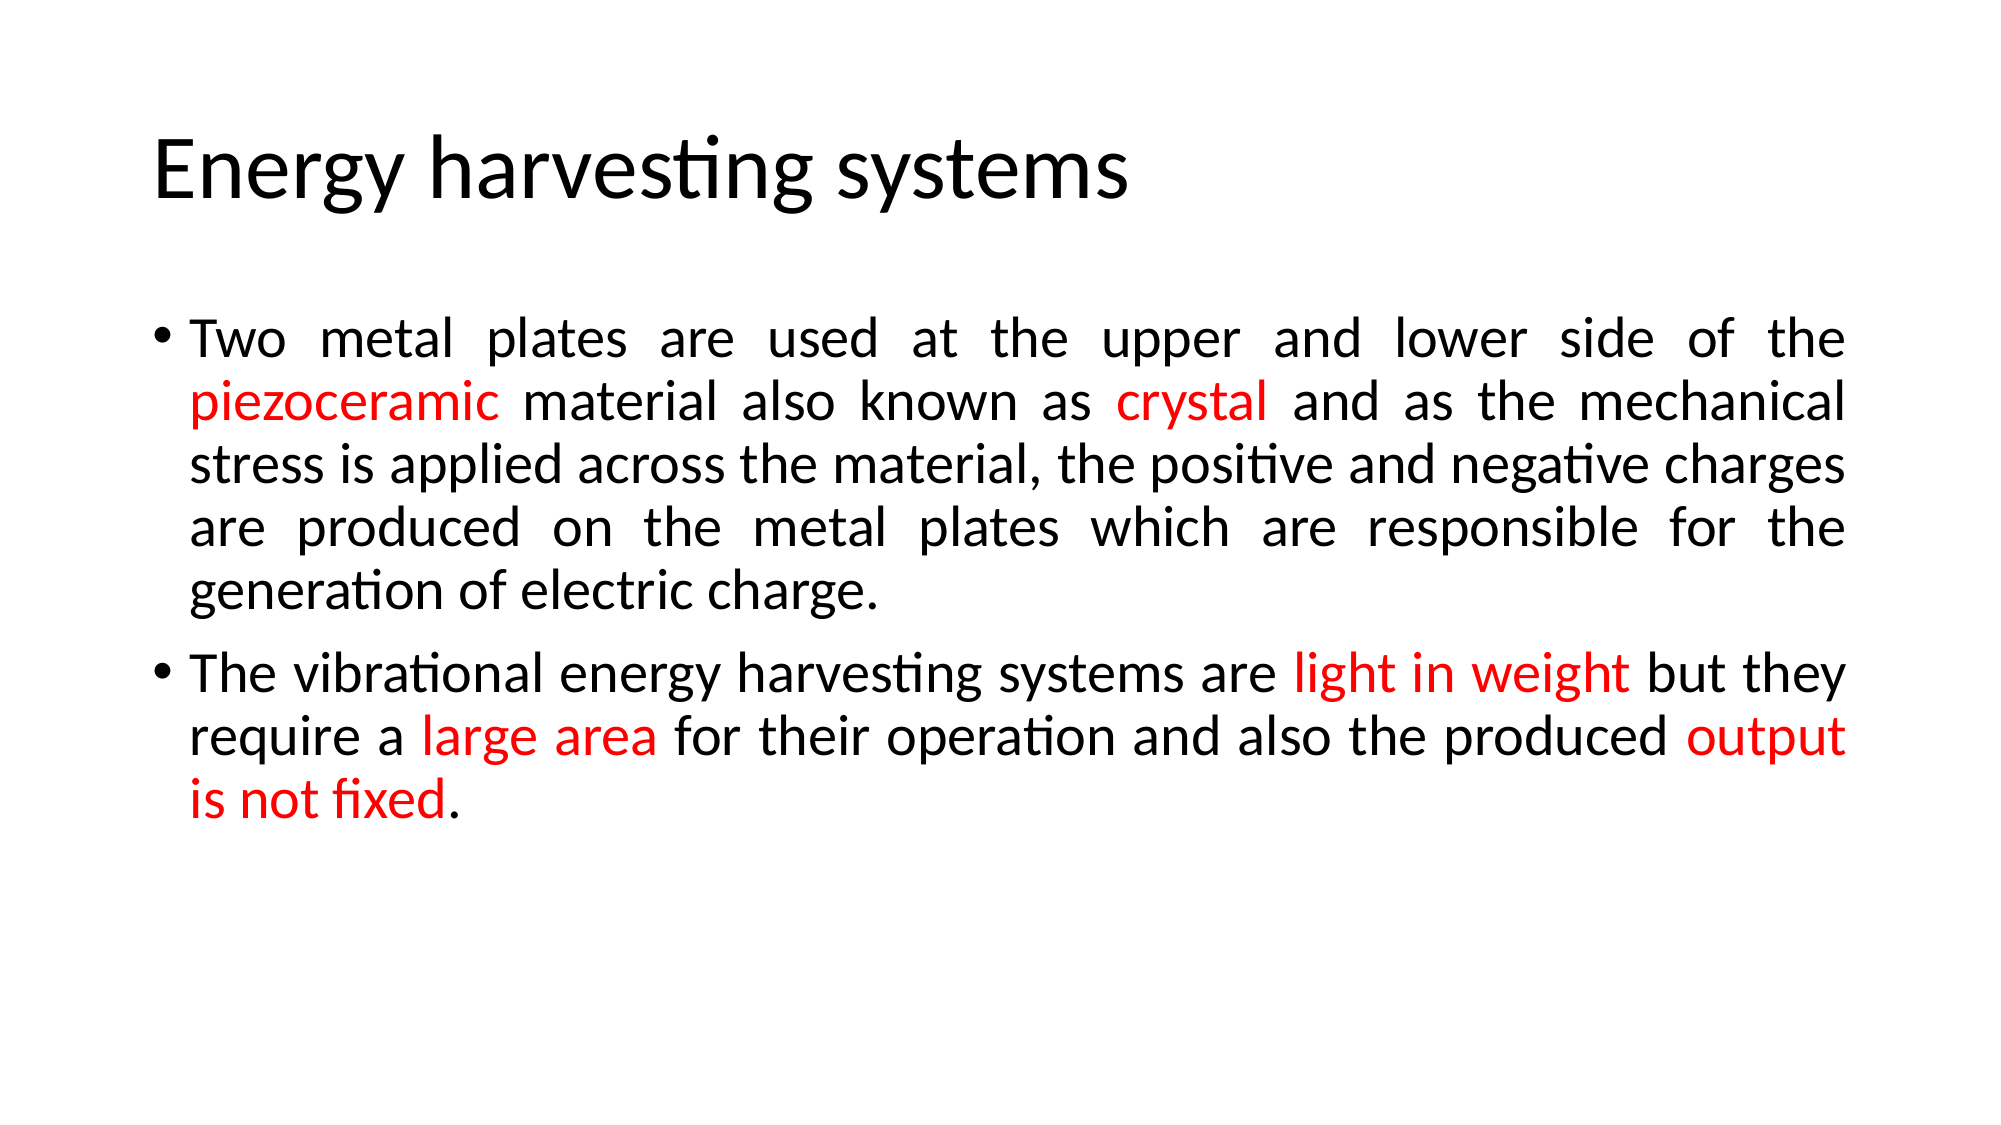

# Energy harvesting systems
Two metal plates are used at the upper and lower side of the piezoceramic material also known as crystal and as the mechanical stress is applied across the material, the positive and negative charges are produced on the metal plates which are responsible for the generation of electric charge.
The vibrational energy harvesting systems are light in weight but they require a large area for their operation and also the produced output is not fixed.